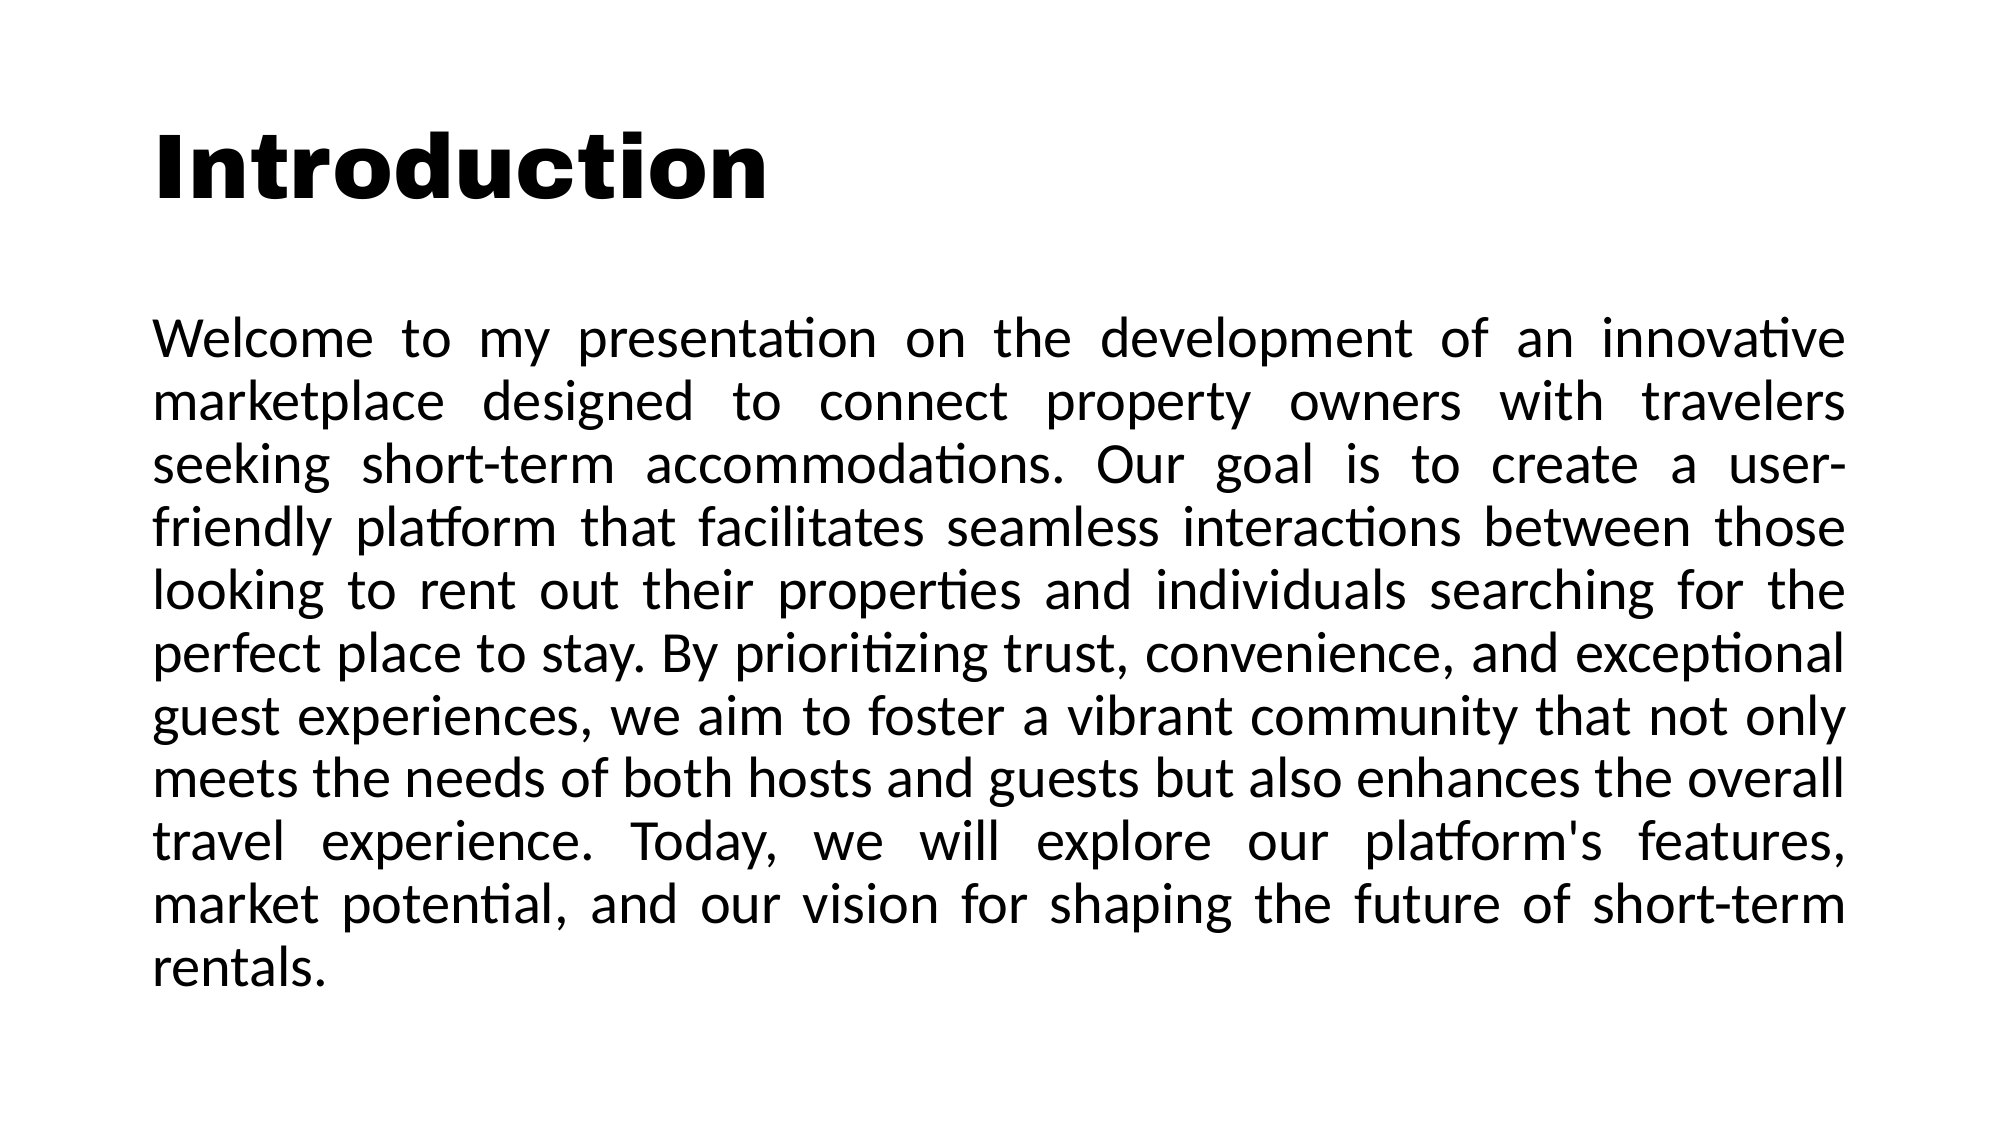

# Introduction
Welcome to my presentation on the development of an innovative marketplace designed to connect property owners with travelers seeking short-term accommodations. Our goal is to create a user-friendly platform that facilitates seamless interactions between those looking to rent out their properties and individuals searching for the perfect place to stay. By prioritizing trust, convenience, and exceptional guest experiences, we aim to foster a vibrant community that not only meets the needs of both hosts and guests but also enhances the overall travel experience. Today, we will explore our platform's features, market potential, and our vision for shaping the future of short-term rentals.